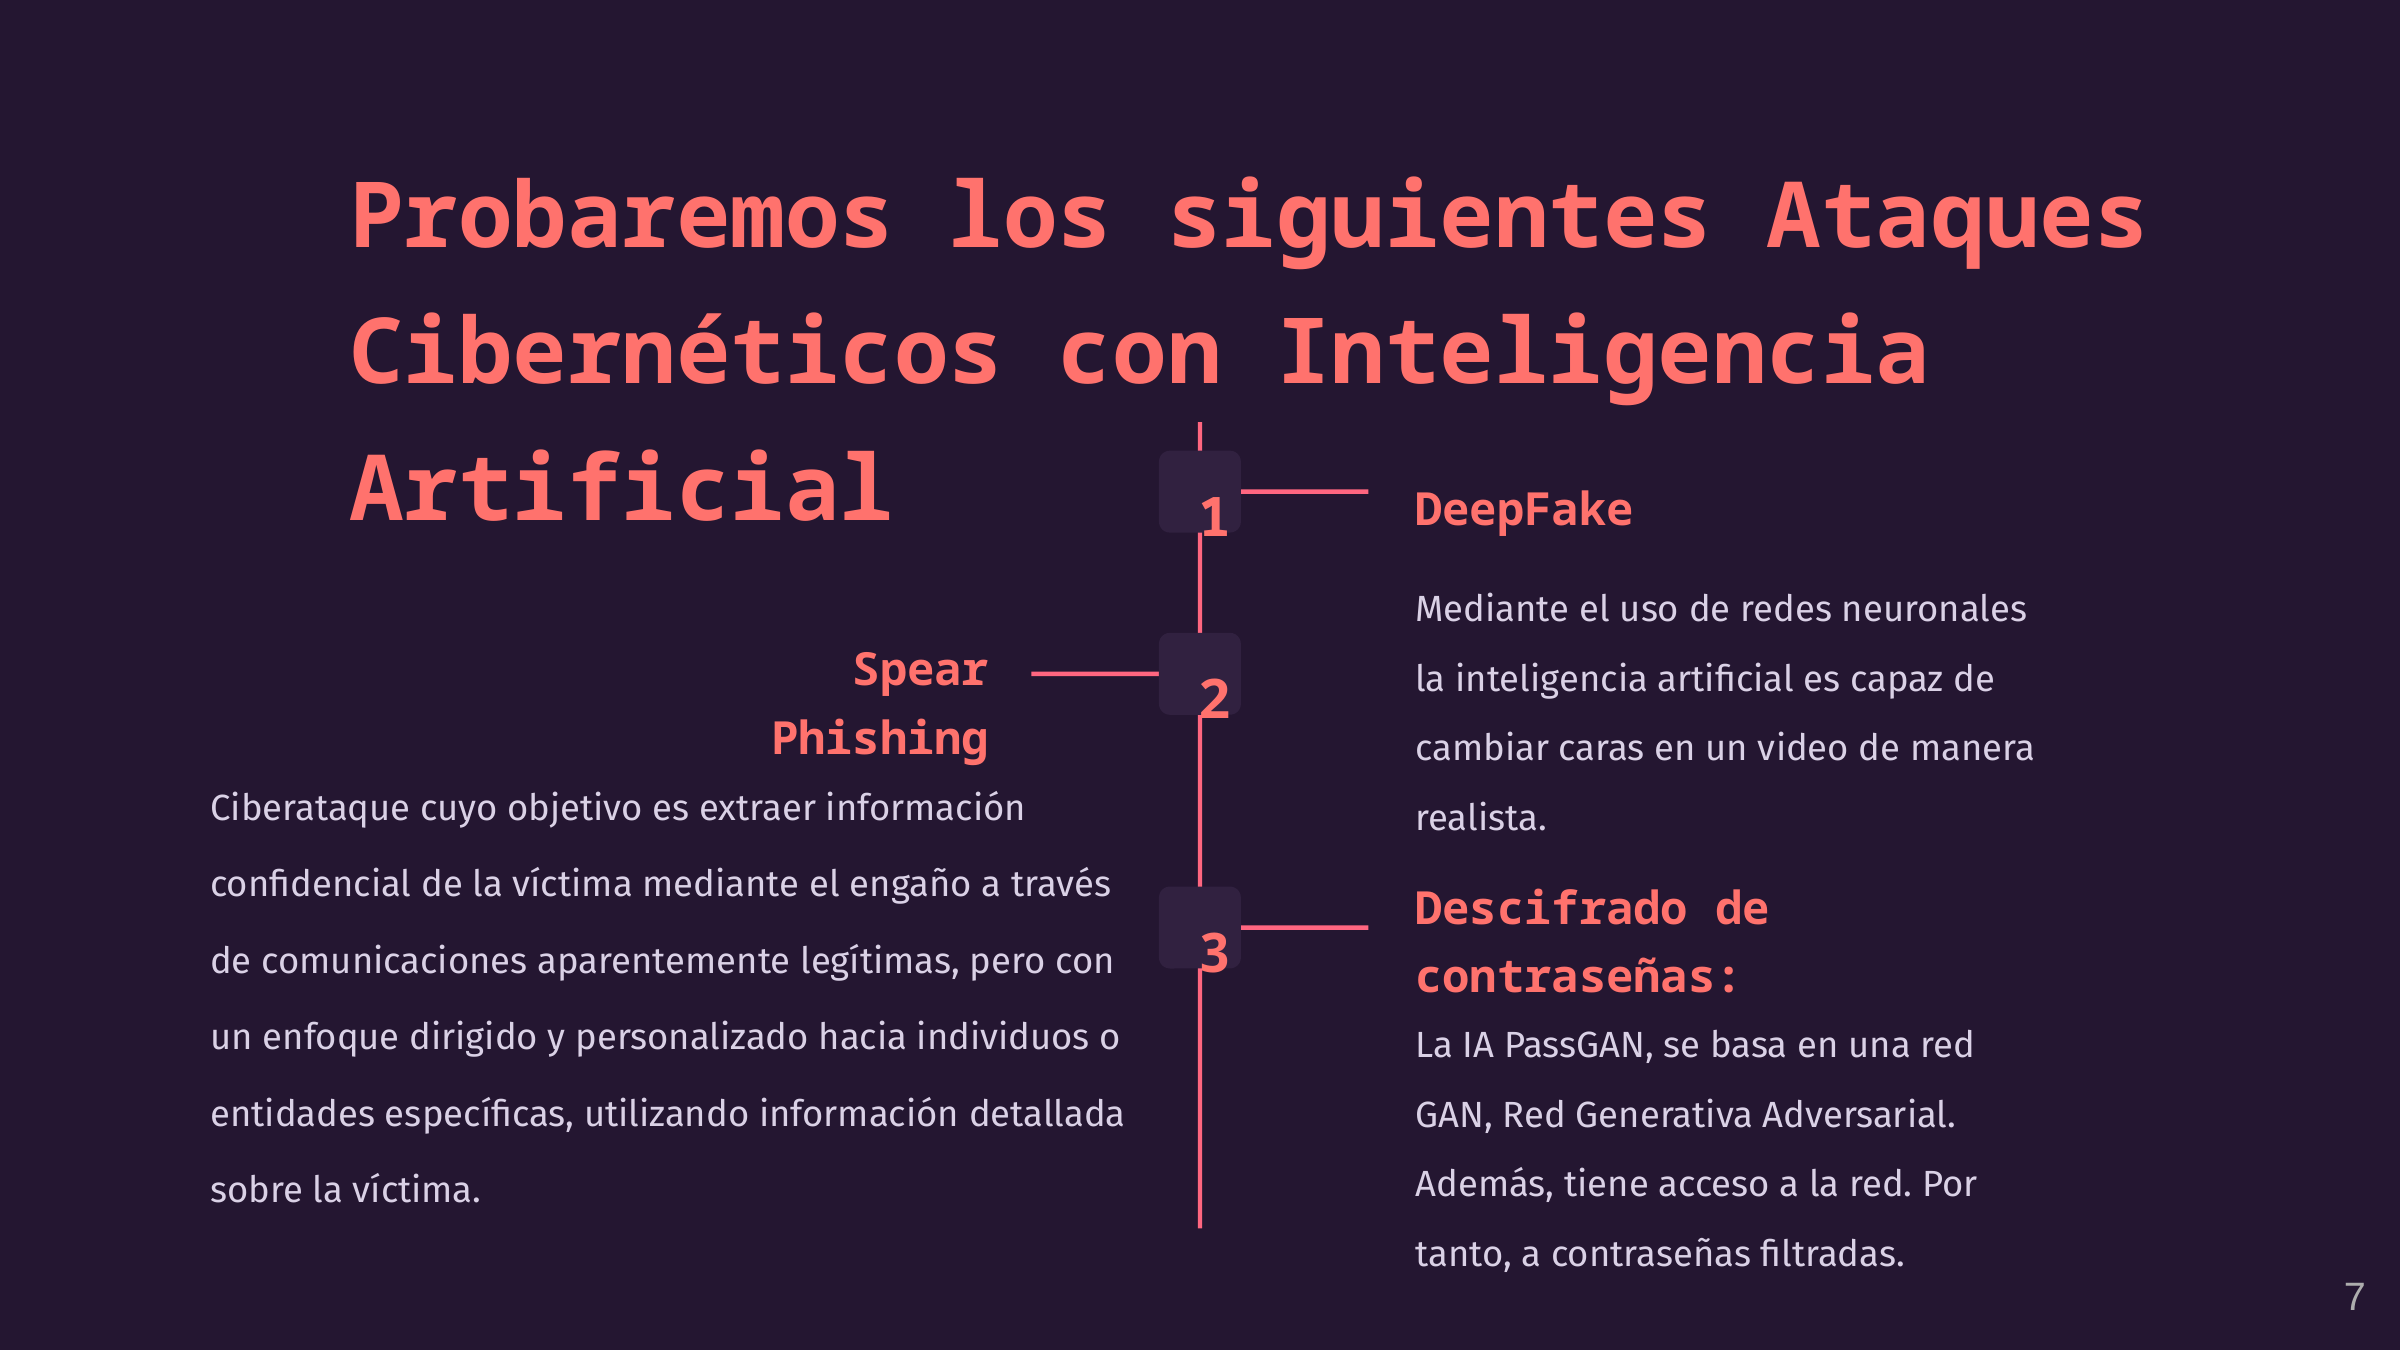

Probaremos los siguientes Ataques Cibernéticos con Inteligencia Artificial

1
DeepFake

Mediante el uso de redes neuronales la inteligencia artificial es capaz de cambiar caras en un video de manera realista.
Spear Phishing

2

Ciberataque cuyo objetivo es extraer información confidencial de la víctima mediante el engaño a través de comunicaciones aparentemente legítimas, pero con un enfoque dirigido y personalizado hacia individuos o entidades específicas, utilizando información detallada sobre la víctima.

Descifrado de contraseñas:

3

La IA PassGAN, se basa en una red GAN, Red Generativa Adversarial. Además, tiene acceso a la red. Por tanto, a contraseñas filtradas.
7